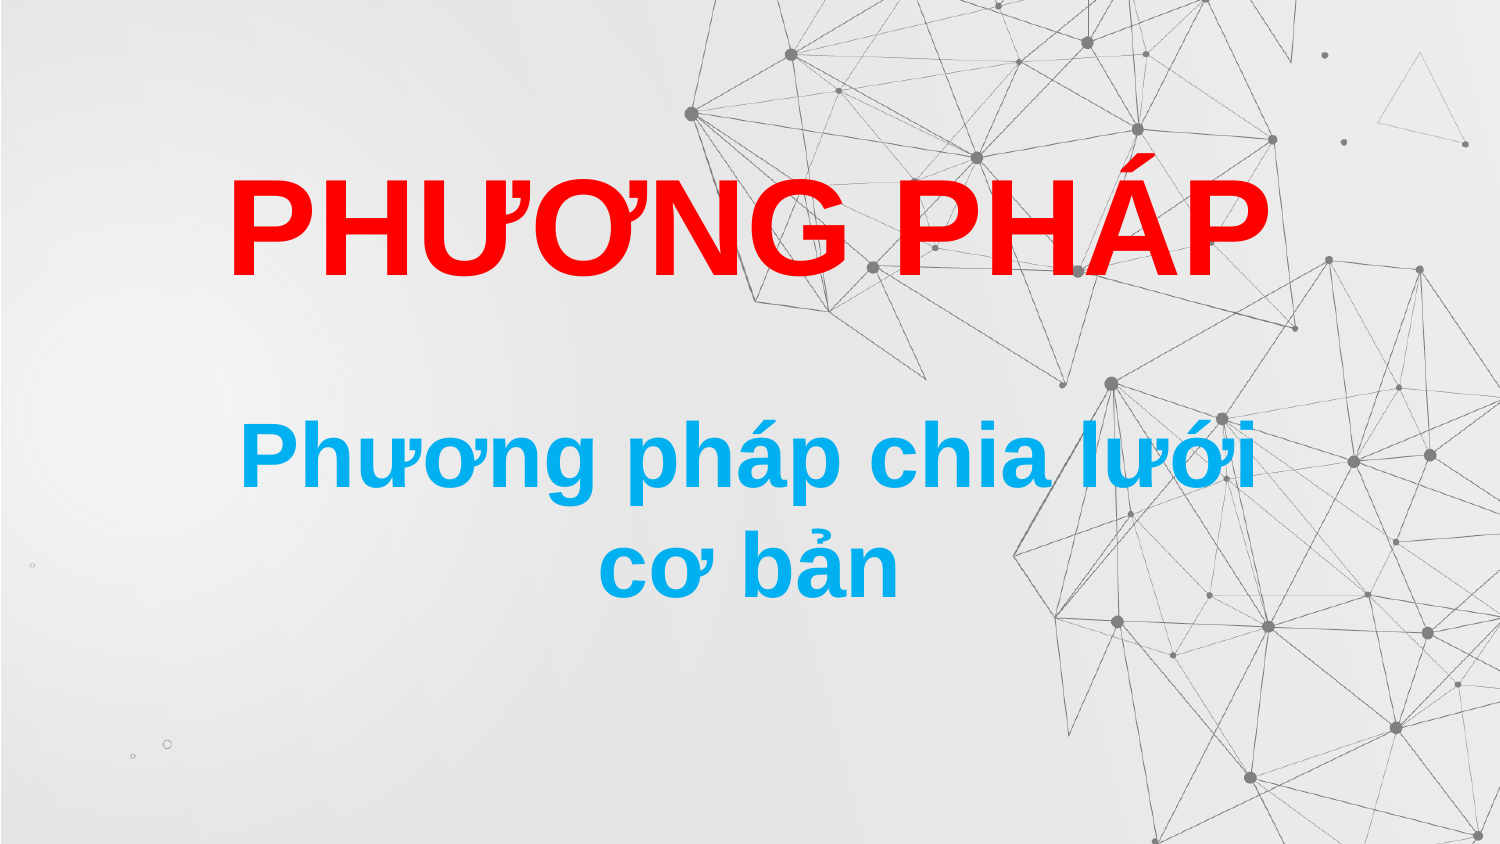

PHƯƠNG PHÁP
# Phương pháp chia lưới cơ bản